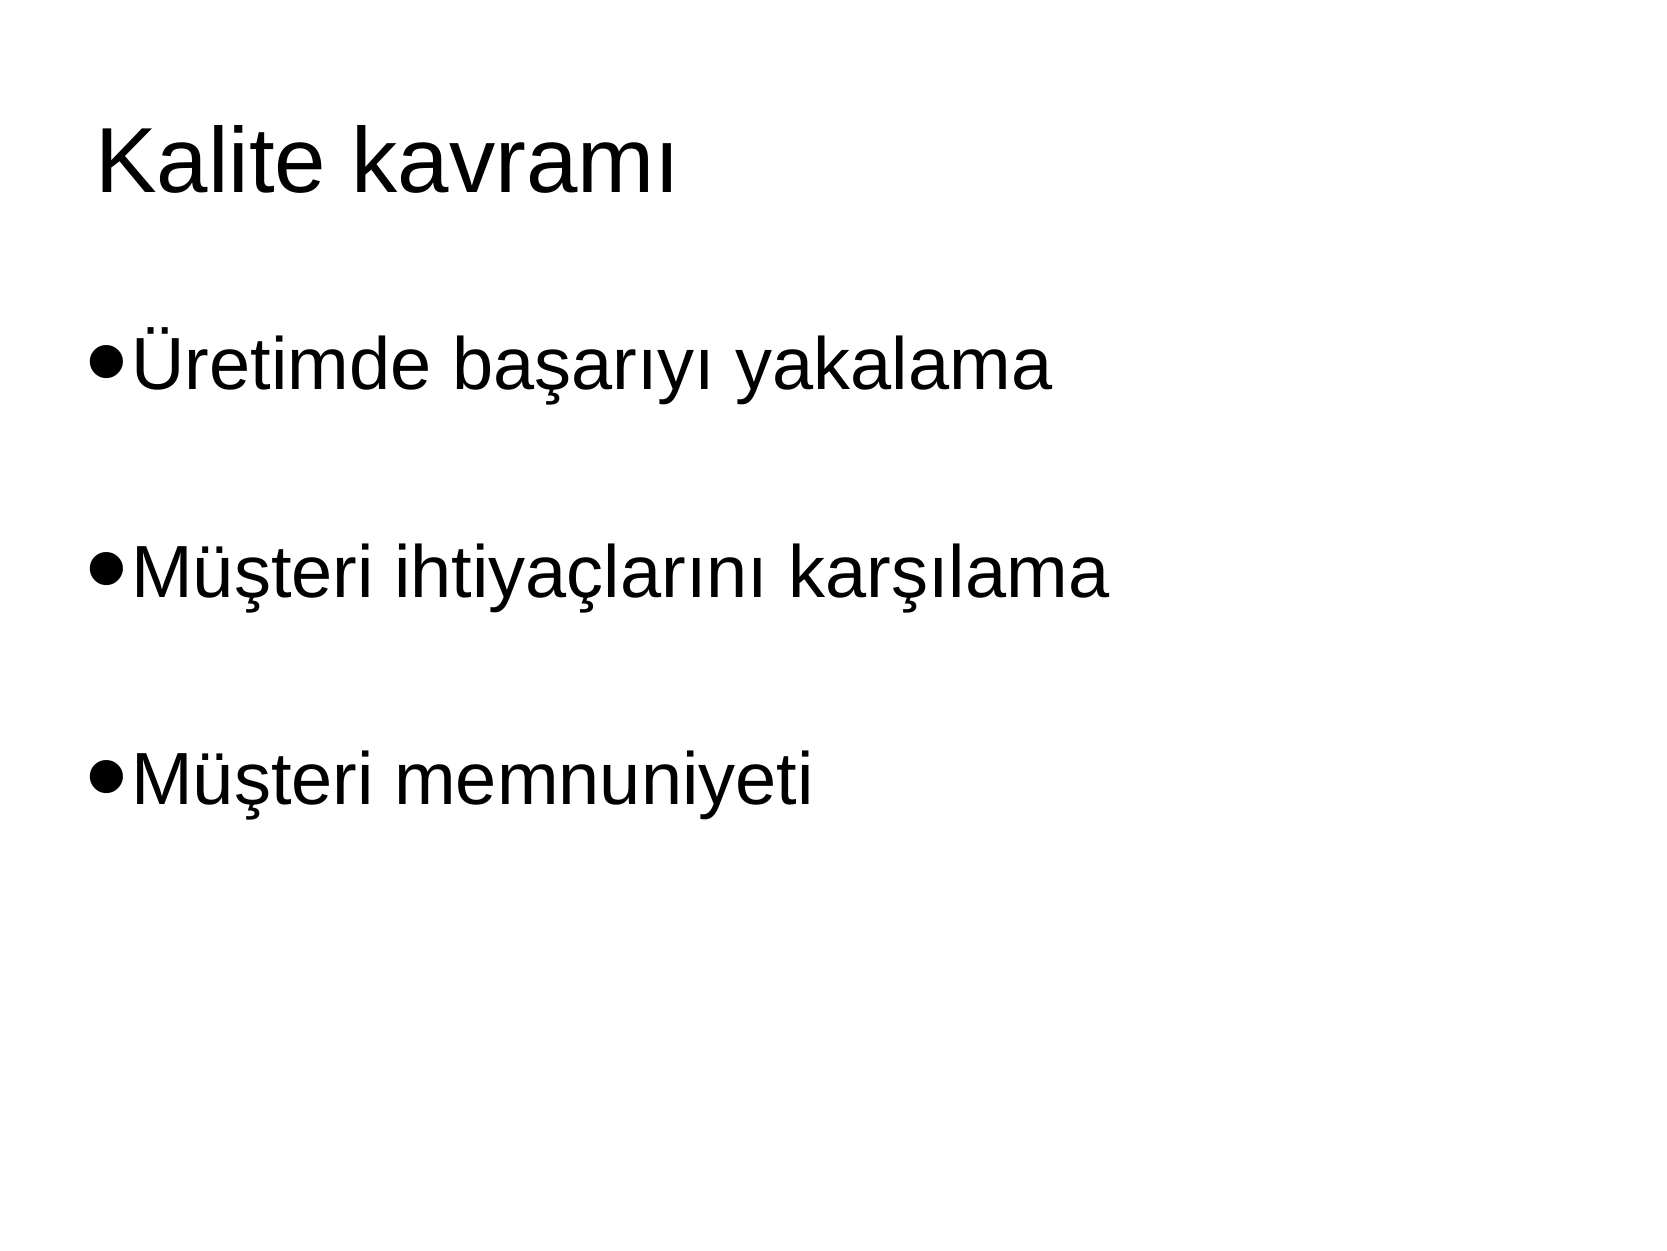

# Kalite kavramı
Üretimde başarıyı yakalama

Müşteri ihtiyaçlarını karşılama

Müşteri memnuniyeti